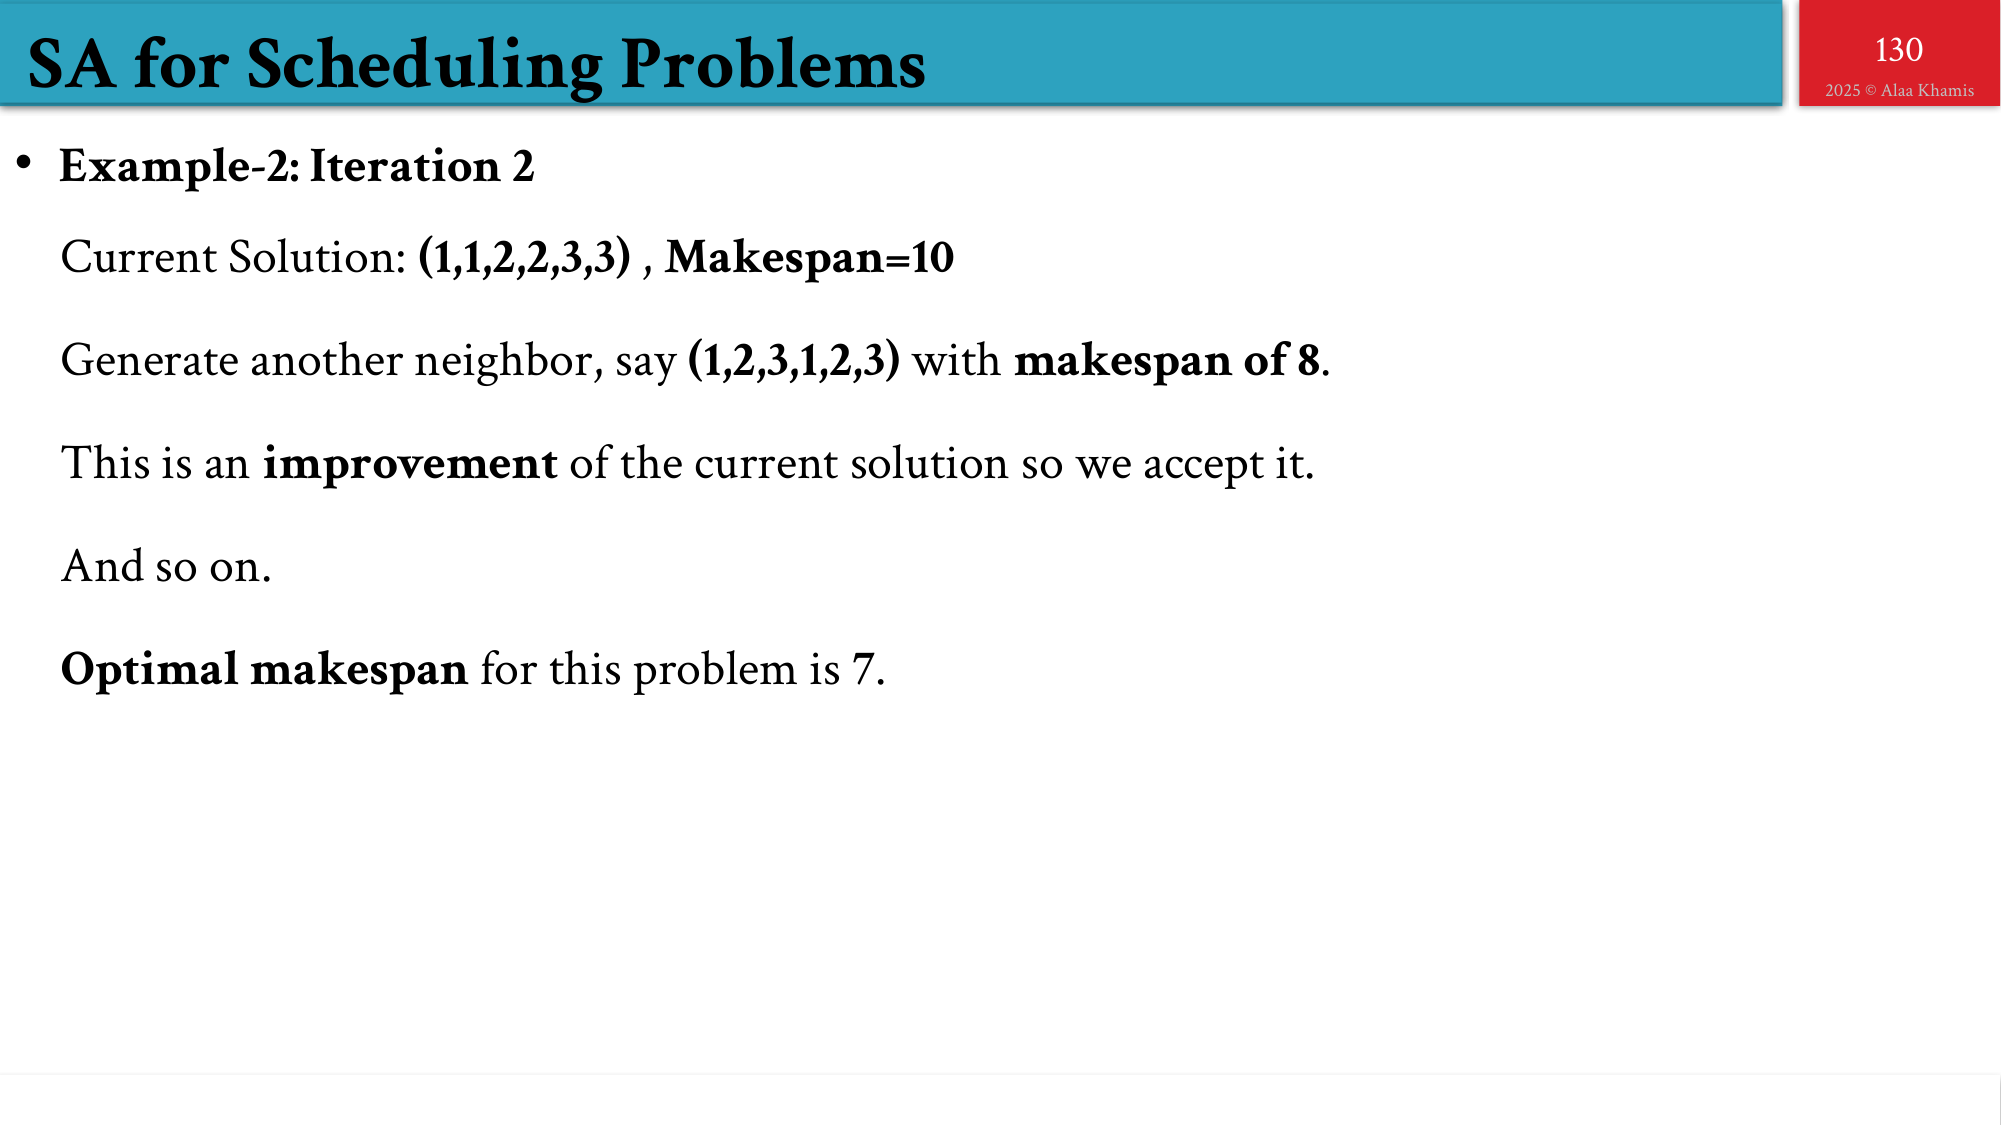

SA for Scheduling Problems
Example-2: Iteration 2
Current Solution: (1,1,2,2,3,3) , Makespan=10
Generate another neighbor, say (1,2,3,1,2,3) with makespan of 8.
This is an improvement of the current solution so we accept it.
And so on.
Optimal makespan for this problem is 7.